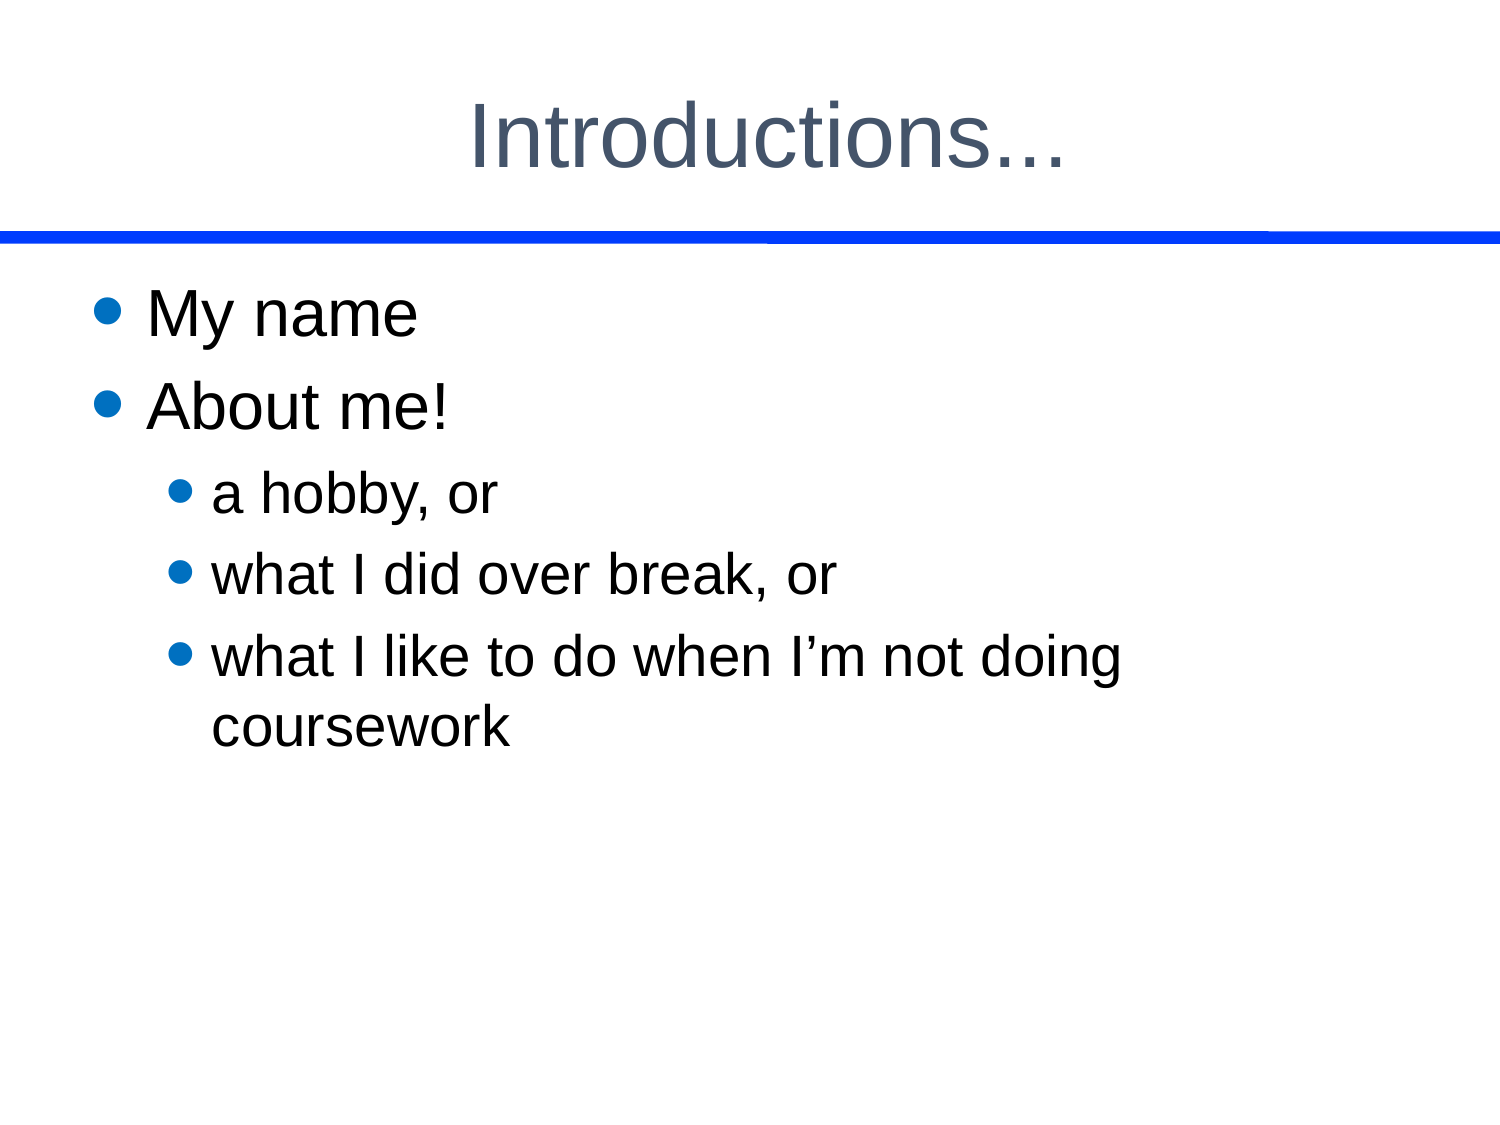

# Introductions...
My name
About me!
a hobby, or
what I did over break, or
what I like to do when I’m not doing coursework